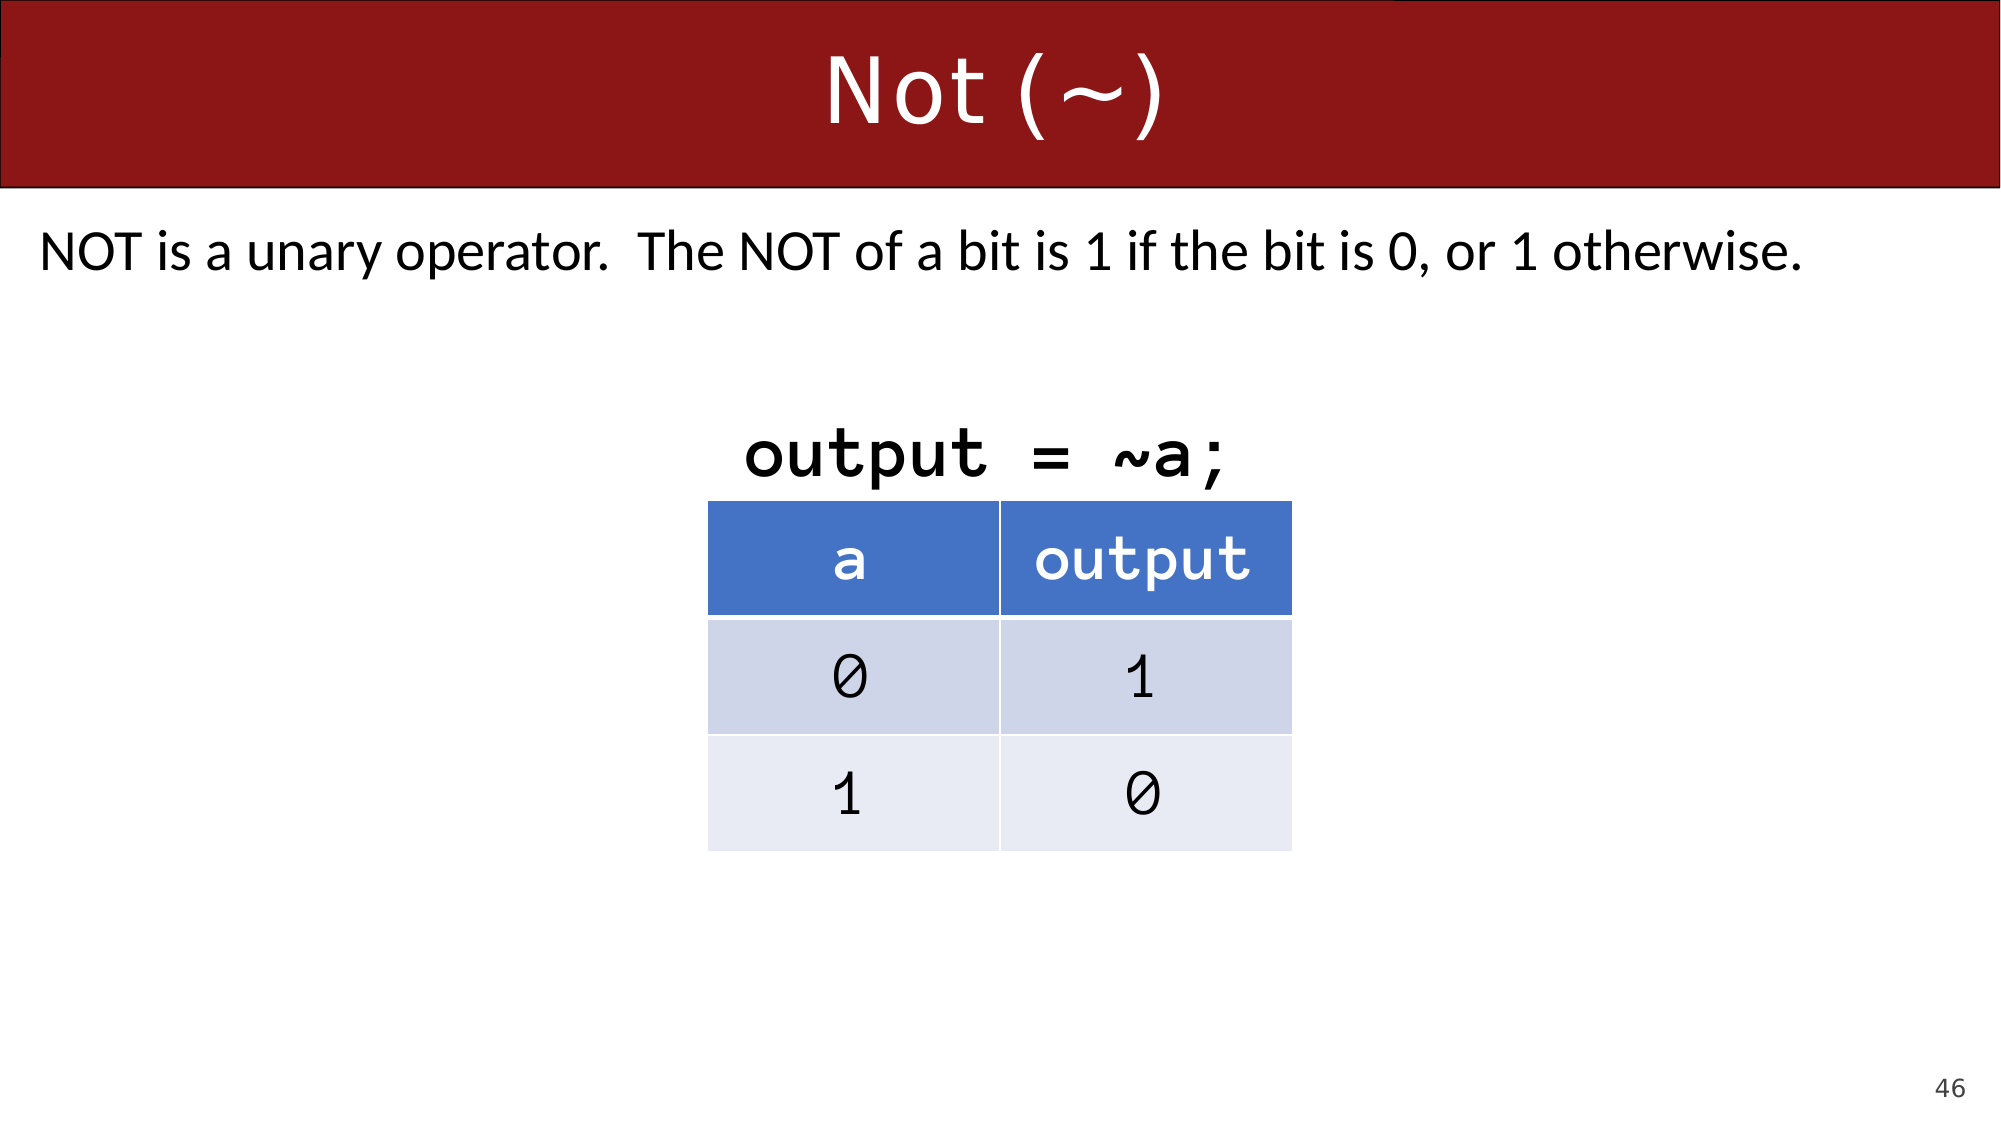

# Not (~)
NOT is a unary operator.  The NOT of a bit is 1 if the bit is 0, or 1 otherwise.
output = ~a;
| a | output |
| --- | --- |
| 0 | 1 |
| 1 | 0 |